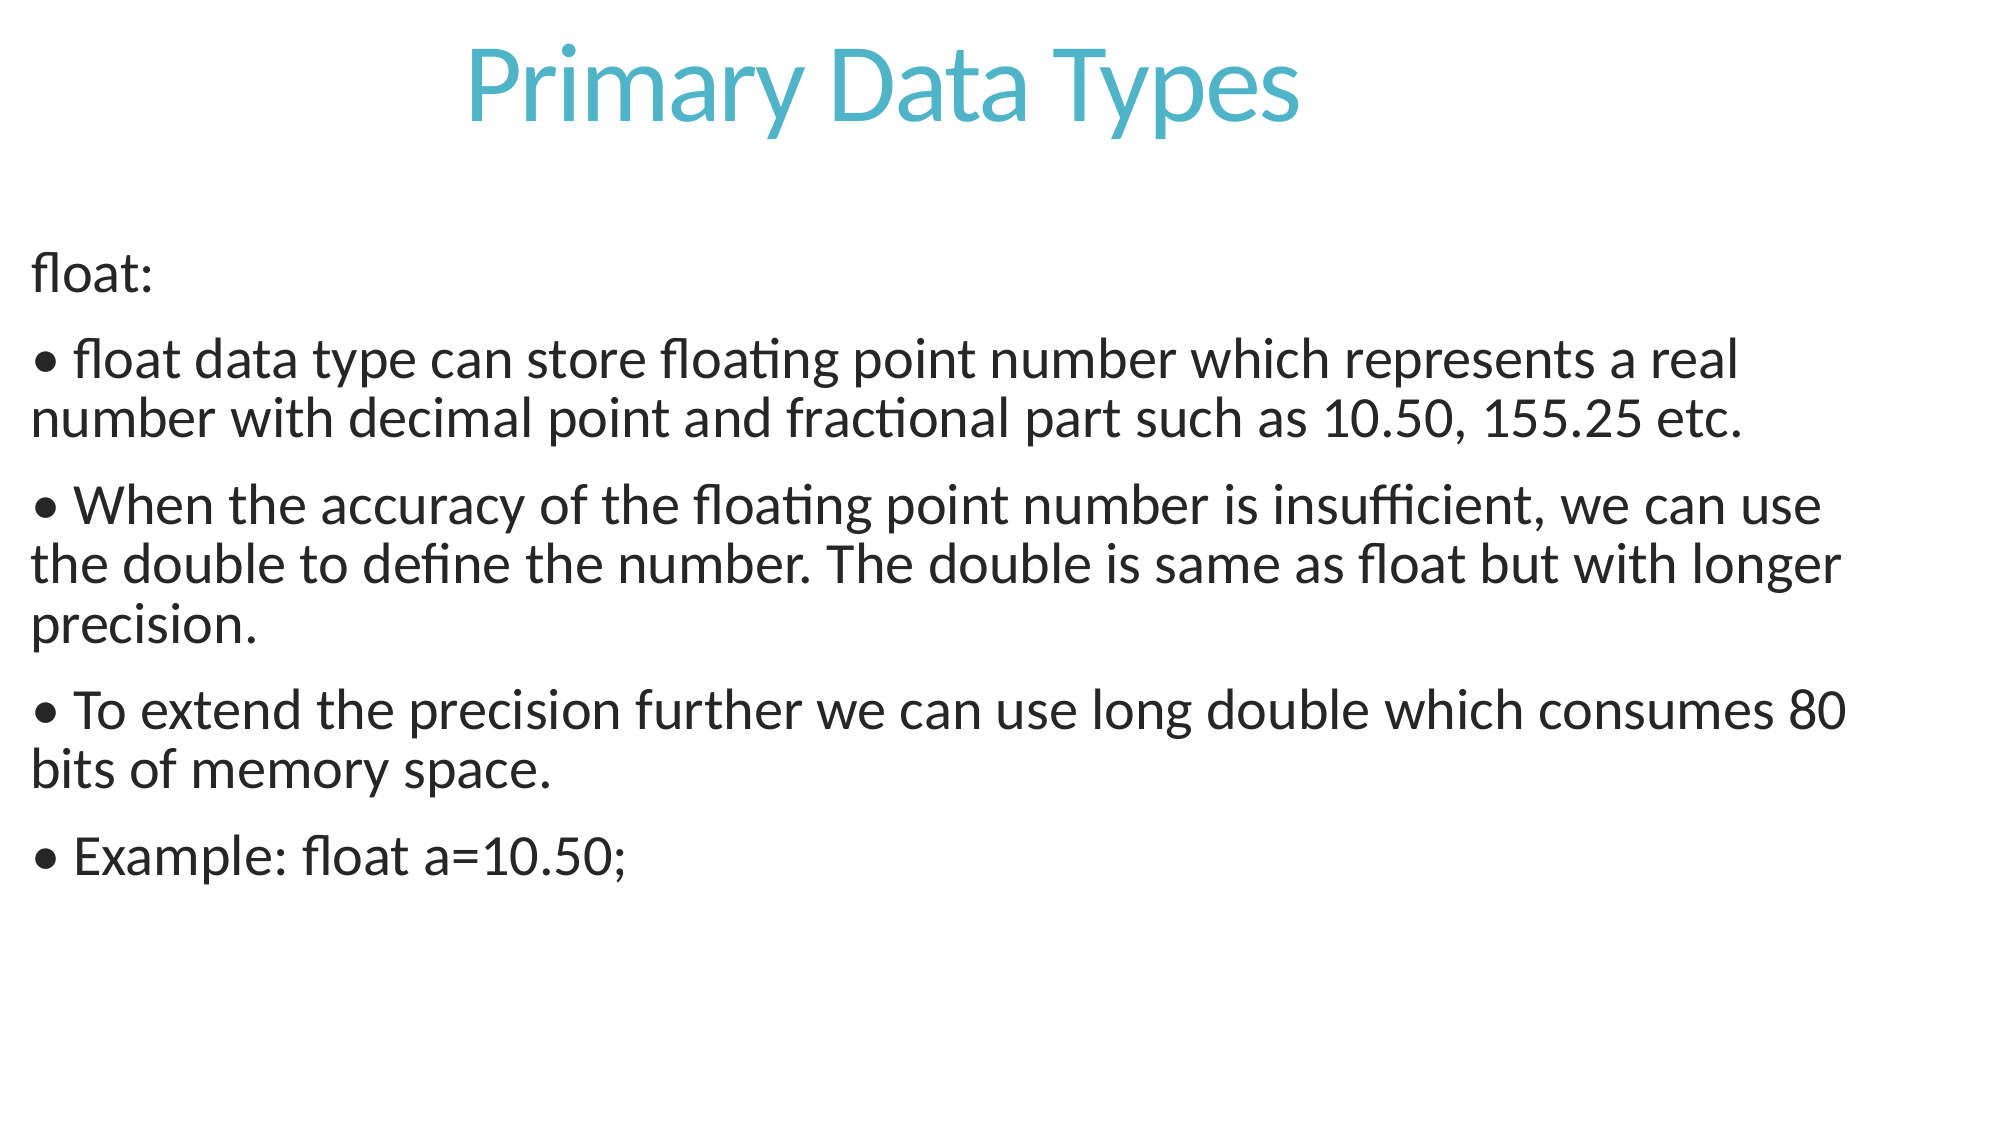

# Primary Data Types
float:
• float data type can store floating point number which represents a real number with decimal point and fractional part such as 10.50, 155.25 etc.
• When the accuracy of the floating point number is insufficient, we can use the double to define the number. The double is same as float but with longer precision.
• To extend the precision further we can use long double which consumes 80 bits of memory space.
• Example: float a=10.50;